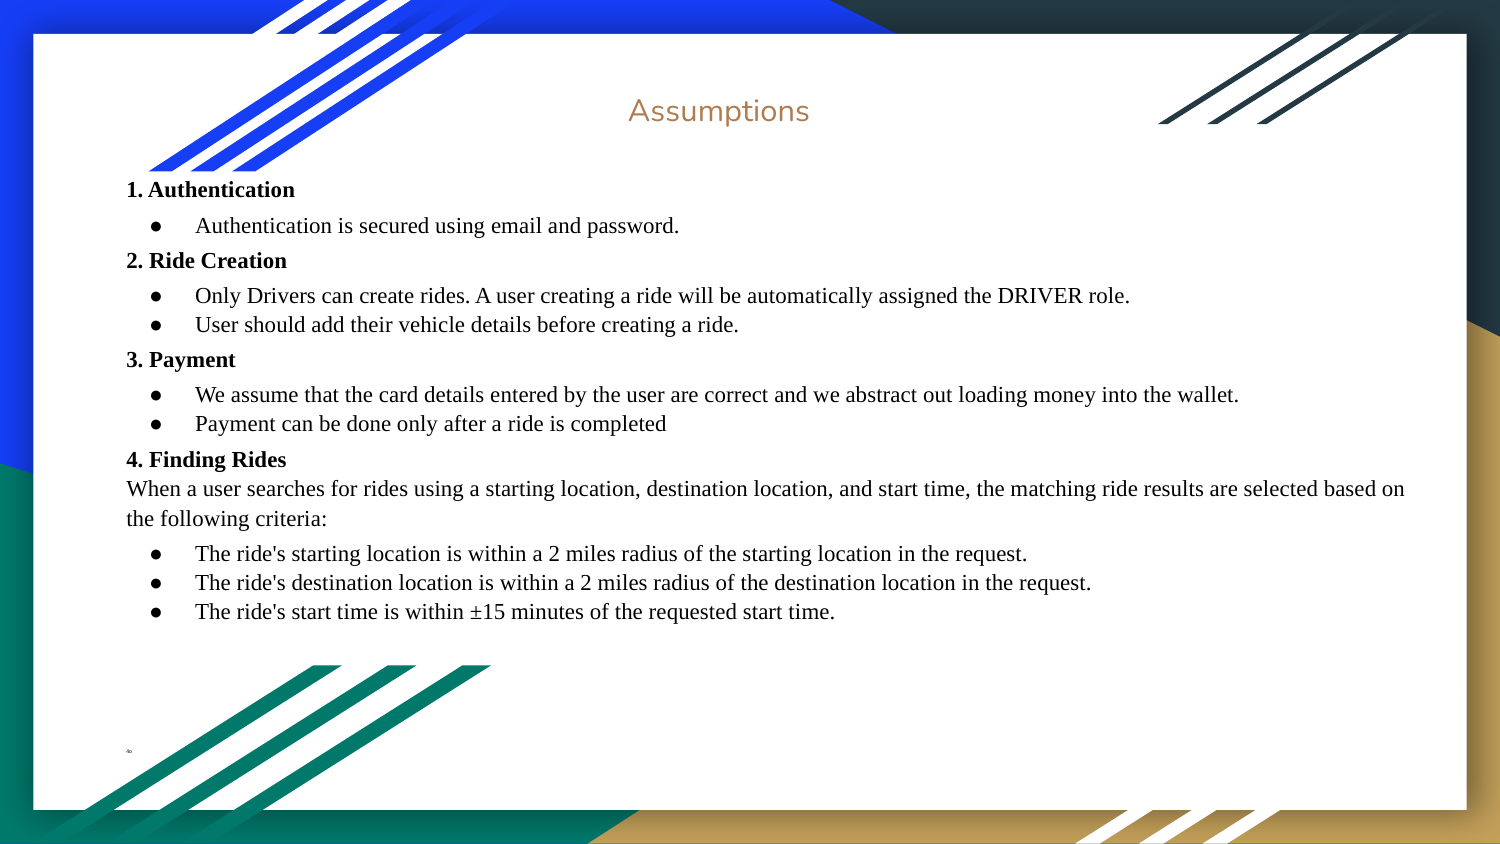

# Assumptions
1. Authentication
Authentication is secured using email and password.
2. Ride Creation
Only Drivers can create rides. A user creating a ride will be automatically assigned the DRIVER role.
User should add their vehicle details before creating a ride.
3. Payment
We assume that the card details entered by the user are correct and we abstract out loading money into the wallet.
Payment can be done only after a ride is completed
4. Finding Rides
When a user searches for rides using a starting location, destination location, and start time, the matching ride results are selected based on the following criteria:
The ride's starting location is within a 2 miles radius of the starting location in the request.
The ride's destination location is within a 2 miles radius of the destination location in the request.
The ride's start time is within ±15 minutes of the requested start time.

4o